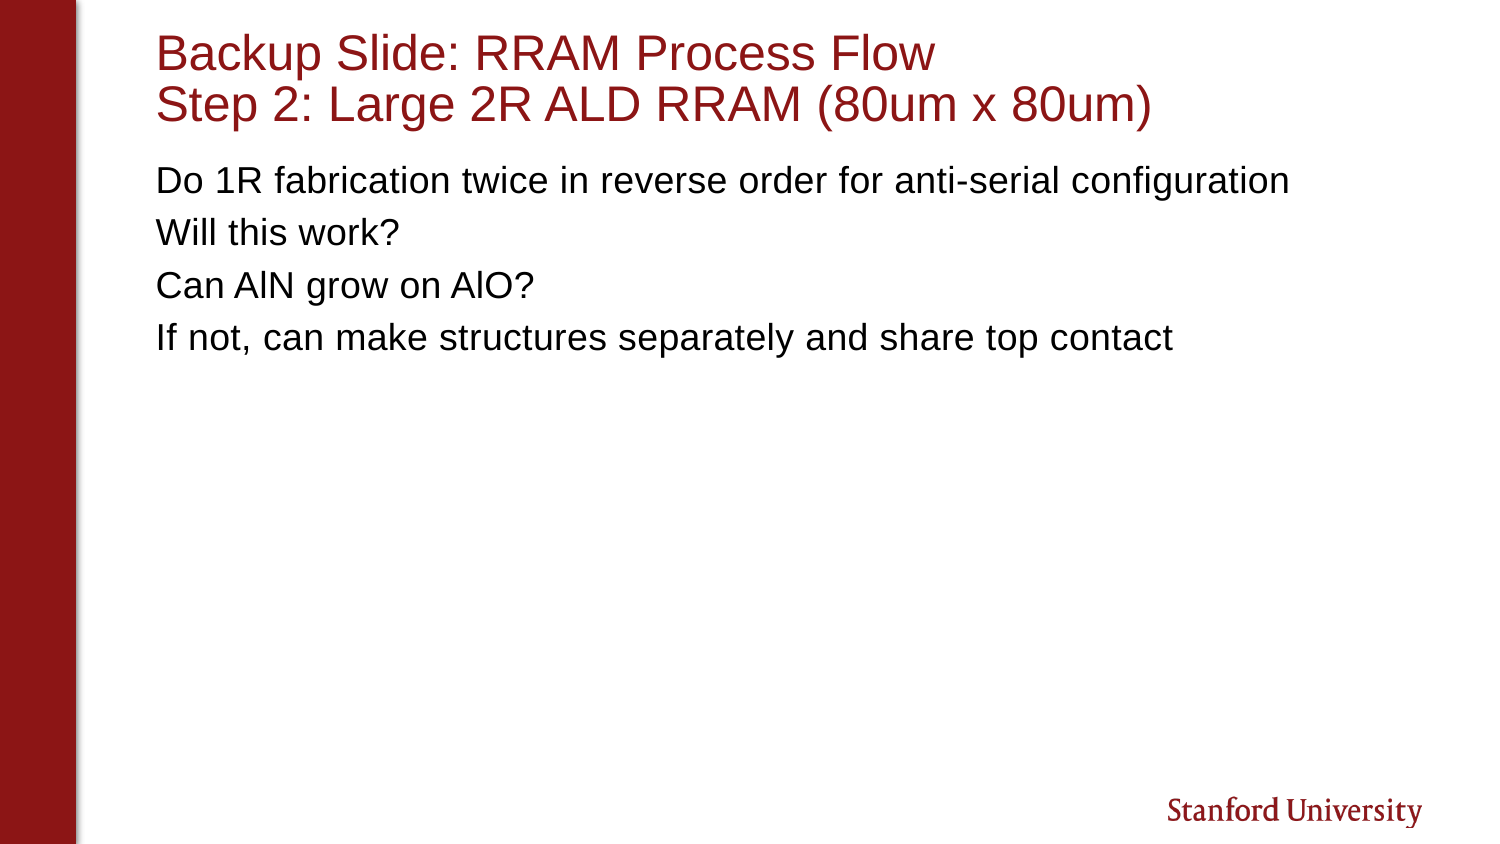

# Backup Slide: RRAM Process Flow Step 2: Large 2R ALD RRAM (80um x 80um)
Do 1R fabrication twice in reverse order for anti-serial configuration
Will this work?
Can AlN grow on AlO?
If not, can make structures separately and share top contact